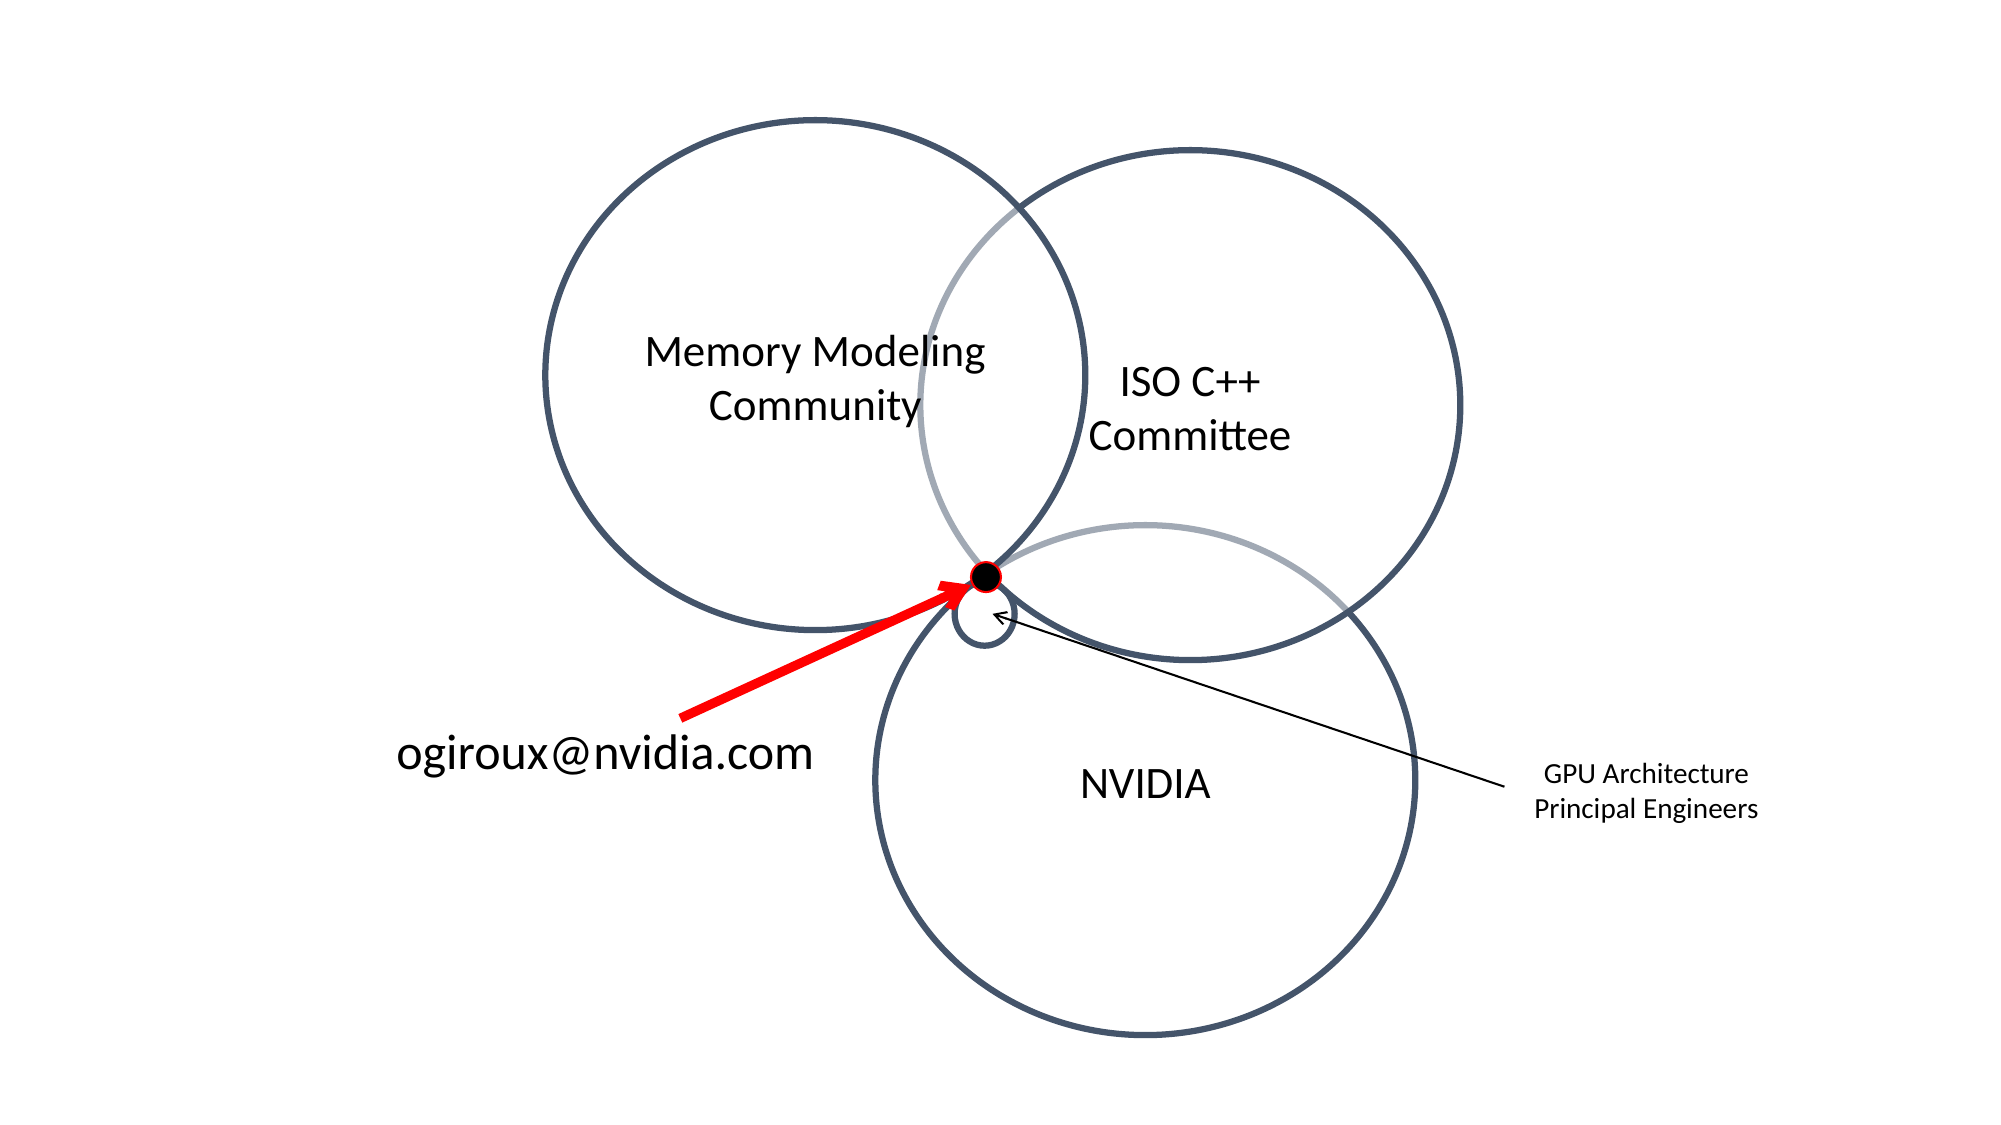

Memory Modeling
Community
ISO C++ Committee
NVIDIA

ogiroux@nvidia.com
GPU Architecture
Principal Engineers